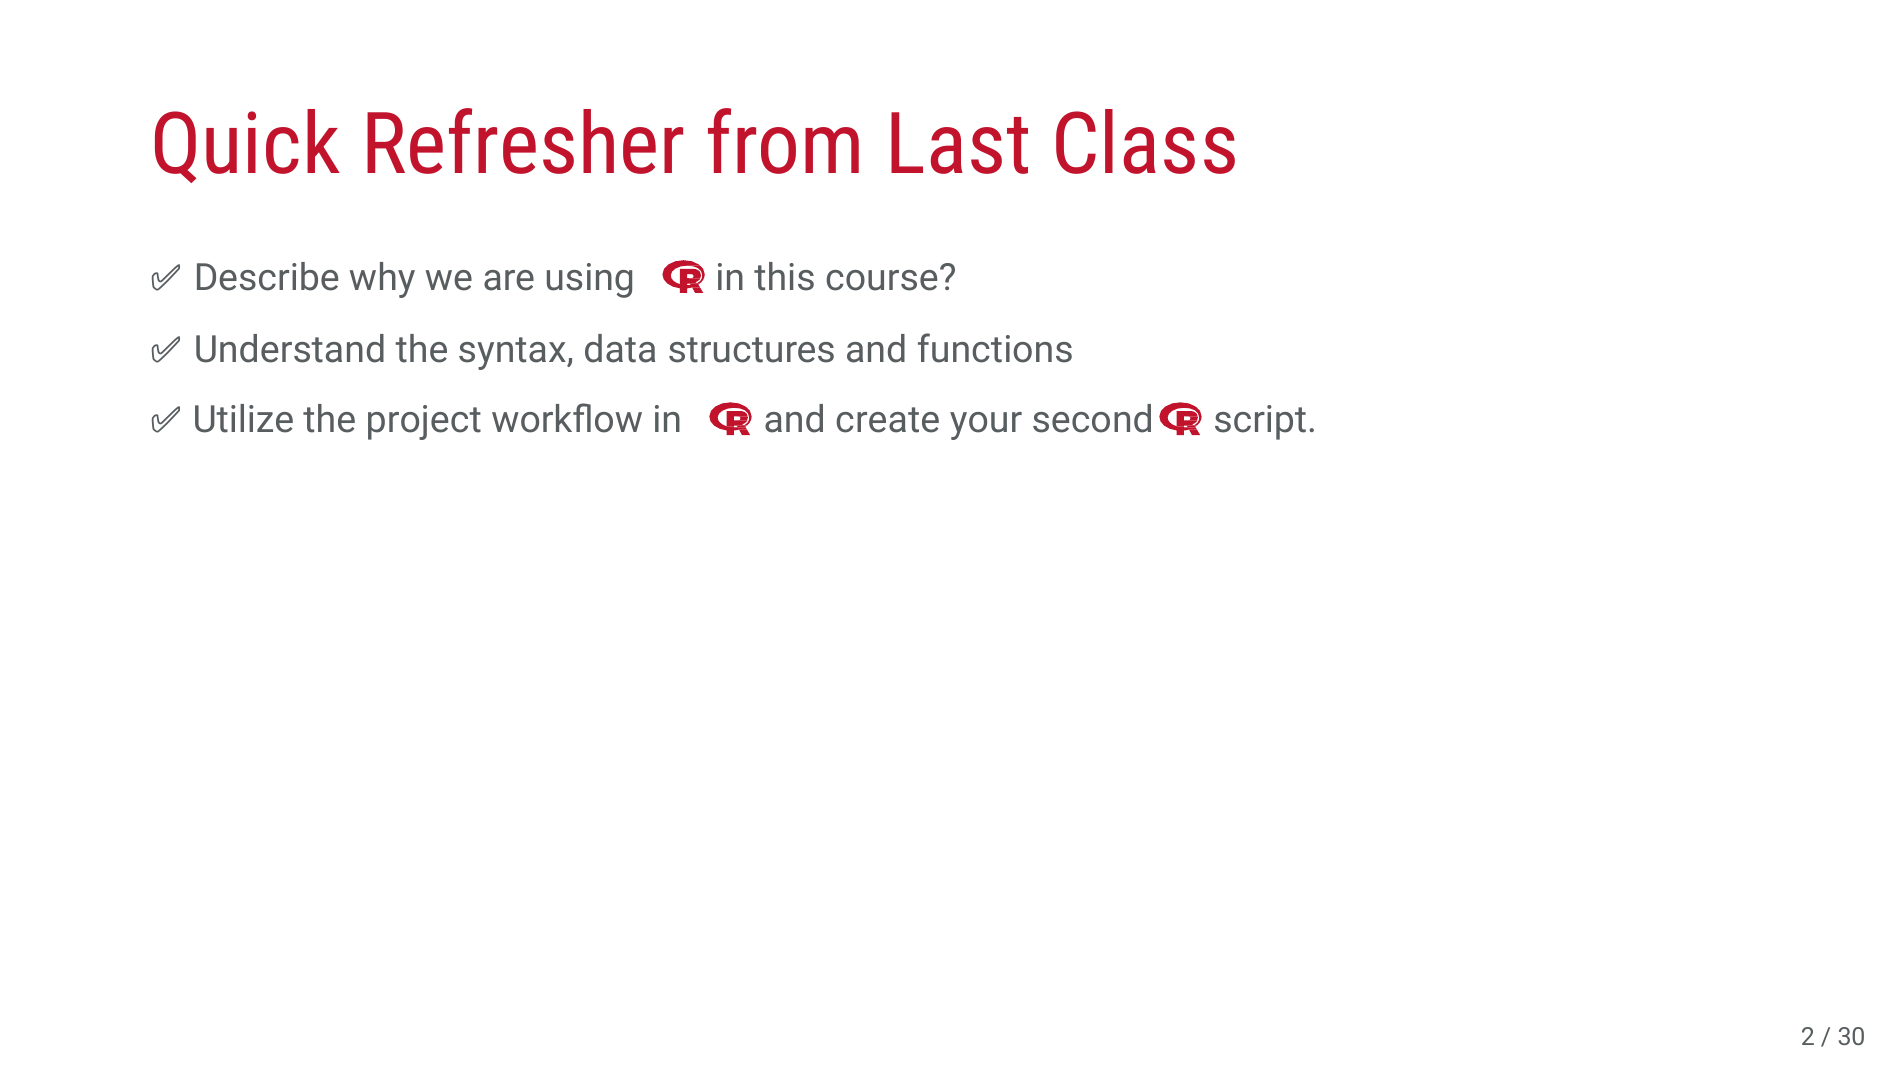

# Quick Refresher from Last Class
✅ Describe why we are using	in this course?
✅ Understand the syntax, data structures and functions
✅ Utilize the project workflow in	and create your second	script.

2 / 30